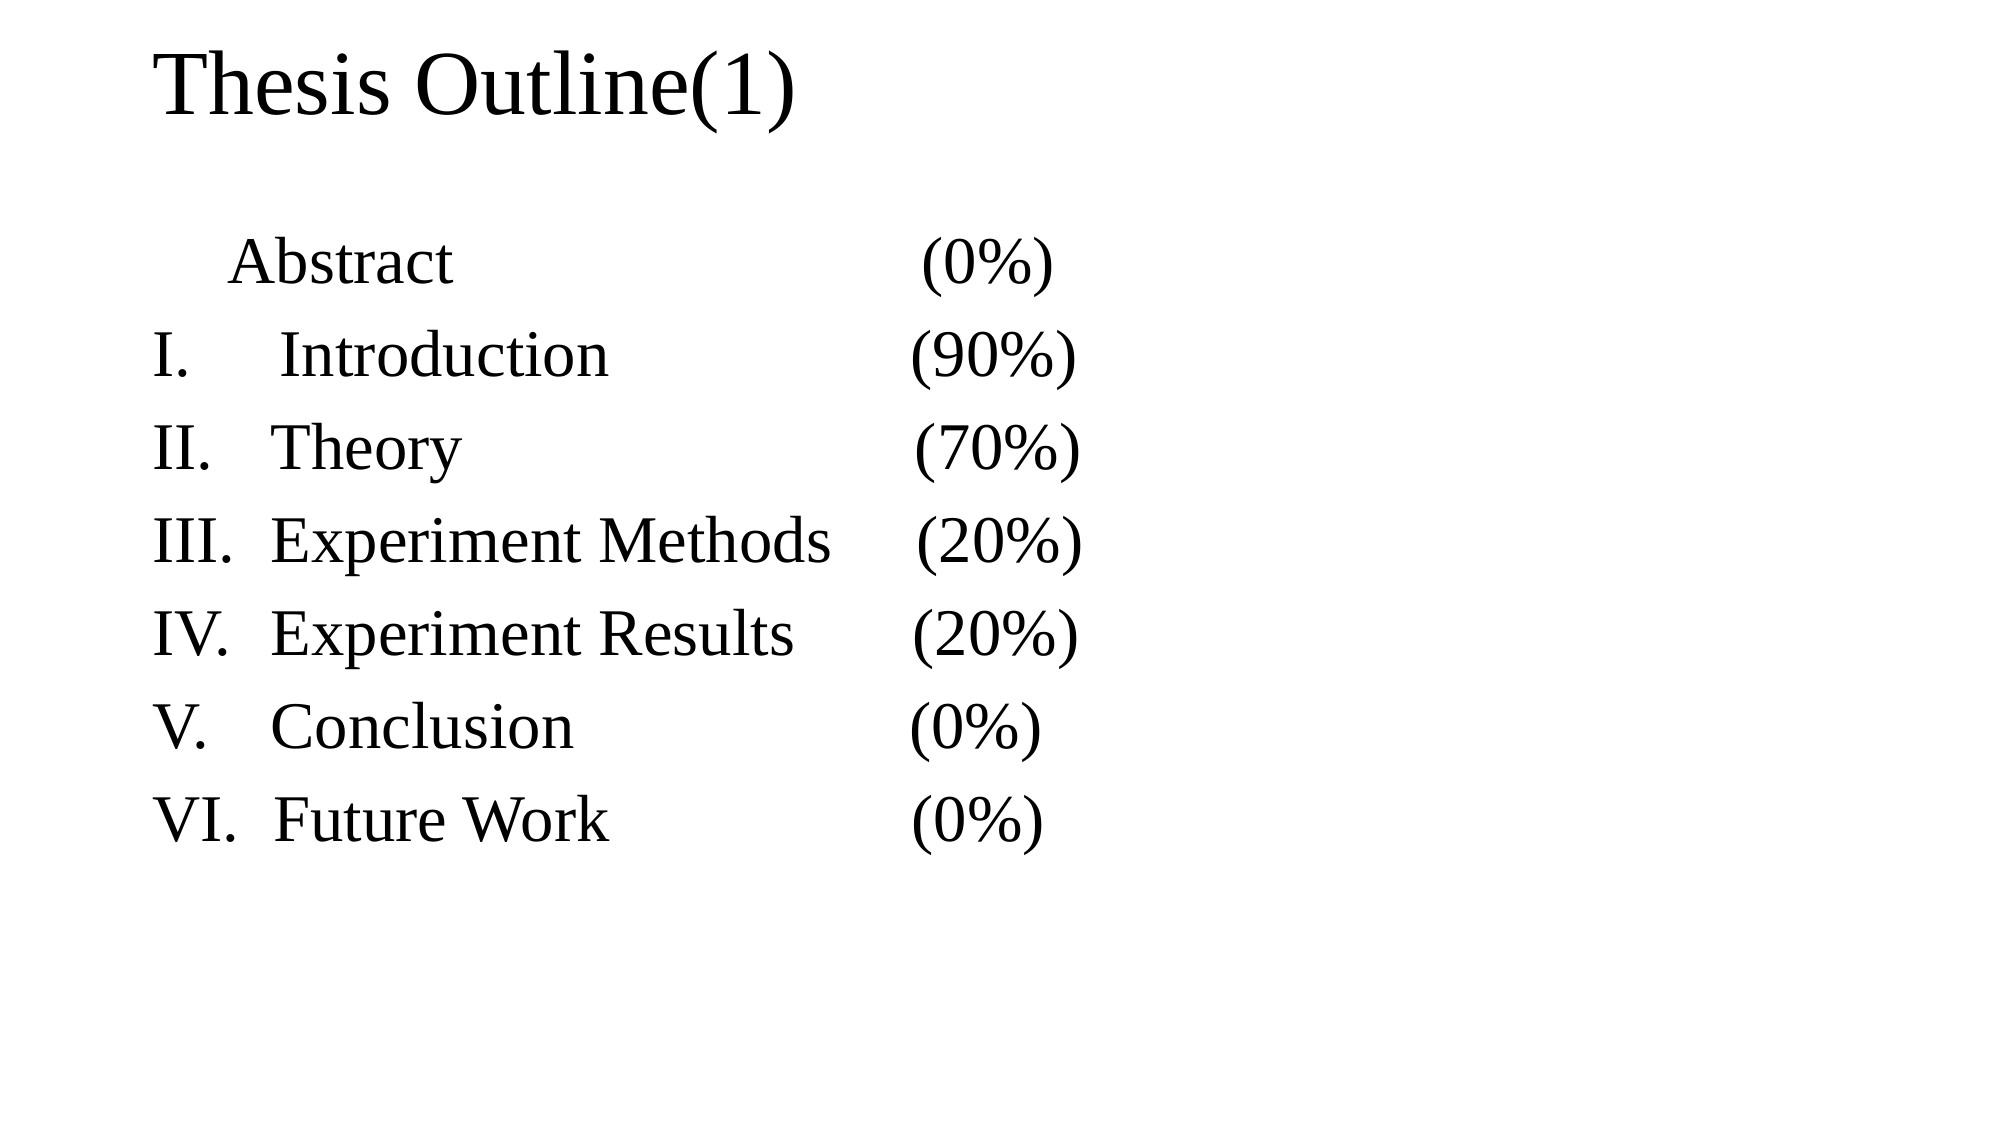

# Thesis Outline(1)
Abstract                            (0%)
  Introduction                  (90%)
  Theory                           (70%)
  Experiment Methods     (20%)
  Experiment Results       (20%)
  Conclusion                    (0%)
  Future Work                  (0%)